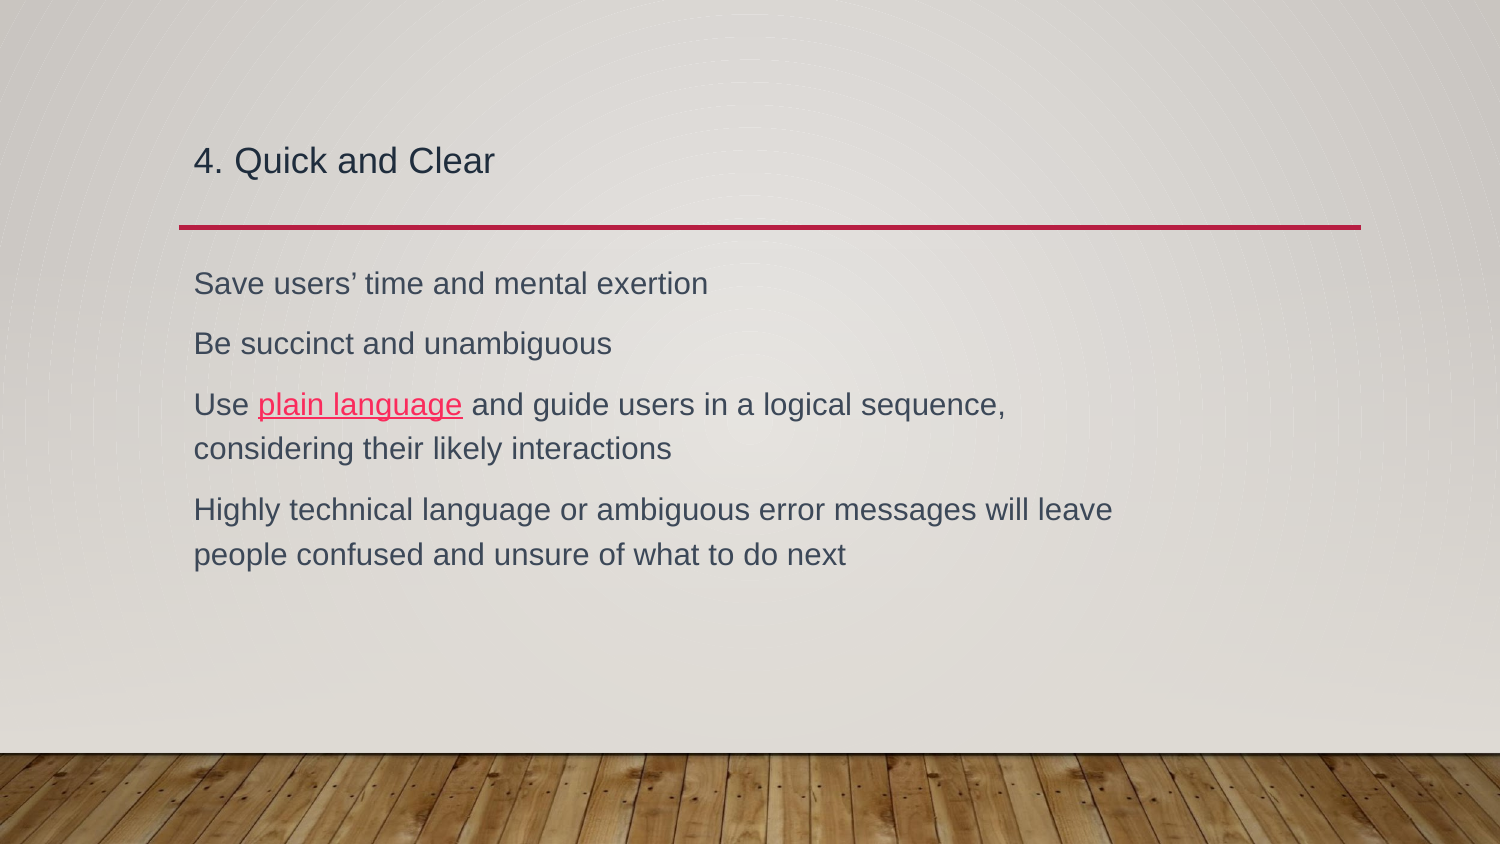

# 4. Quick and Clear

Save users’ time and mental exertion
Be succinct and unambiguous
Use plain language and guide users in a logical sequence, considering their likely interactions
Highly technical language or ambiguous error messages will leave people confused and unsure of what to do next